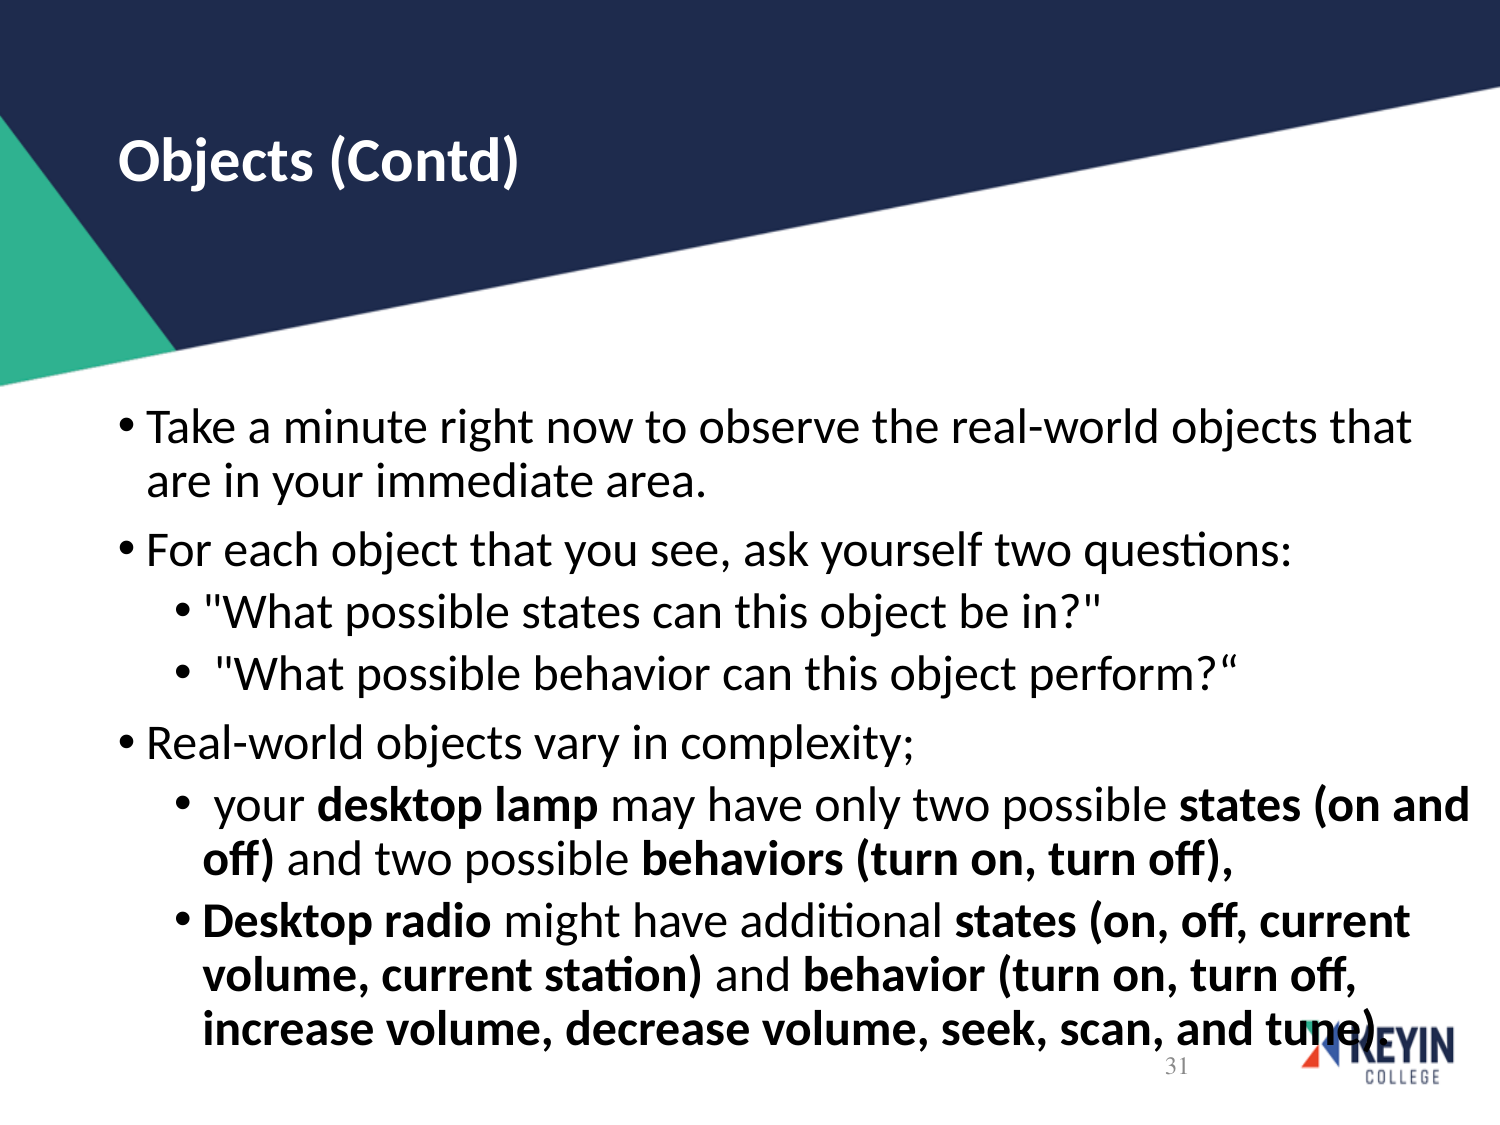

# Objects (Contd)
Take a minute right now to observe the real-world objects that are in your immediate area.
For each object that you see, ask yourself two questions:
"What possible states can this object be in?"
 "What possible behavior can this object perform?“
Real-world objects vary in complexity;
 your desktop lamp may have only two possible states (on and off) and two possible behaviors (turn on, turn off),
Desktop radio might have additional states (on, off, current volume, current station) and behavior (turn on, turn off, increase volume, decrease volume, seek, scan, and tune).

31